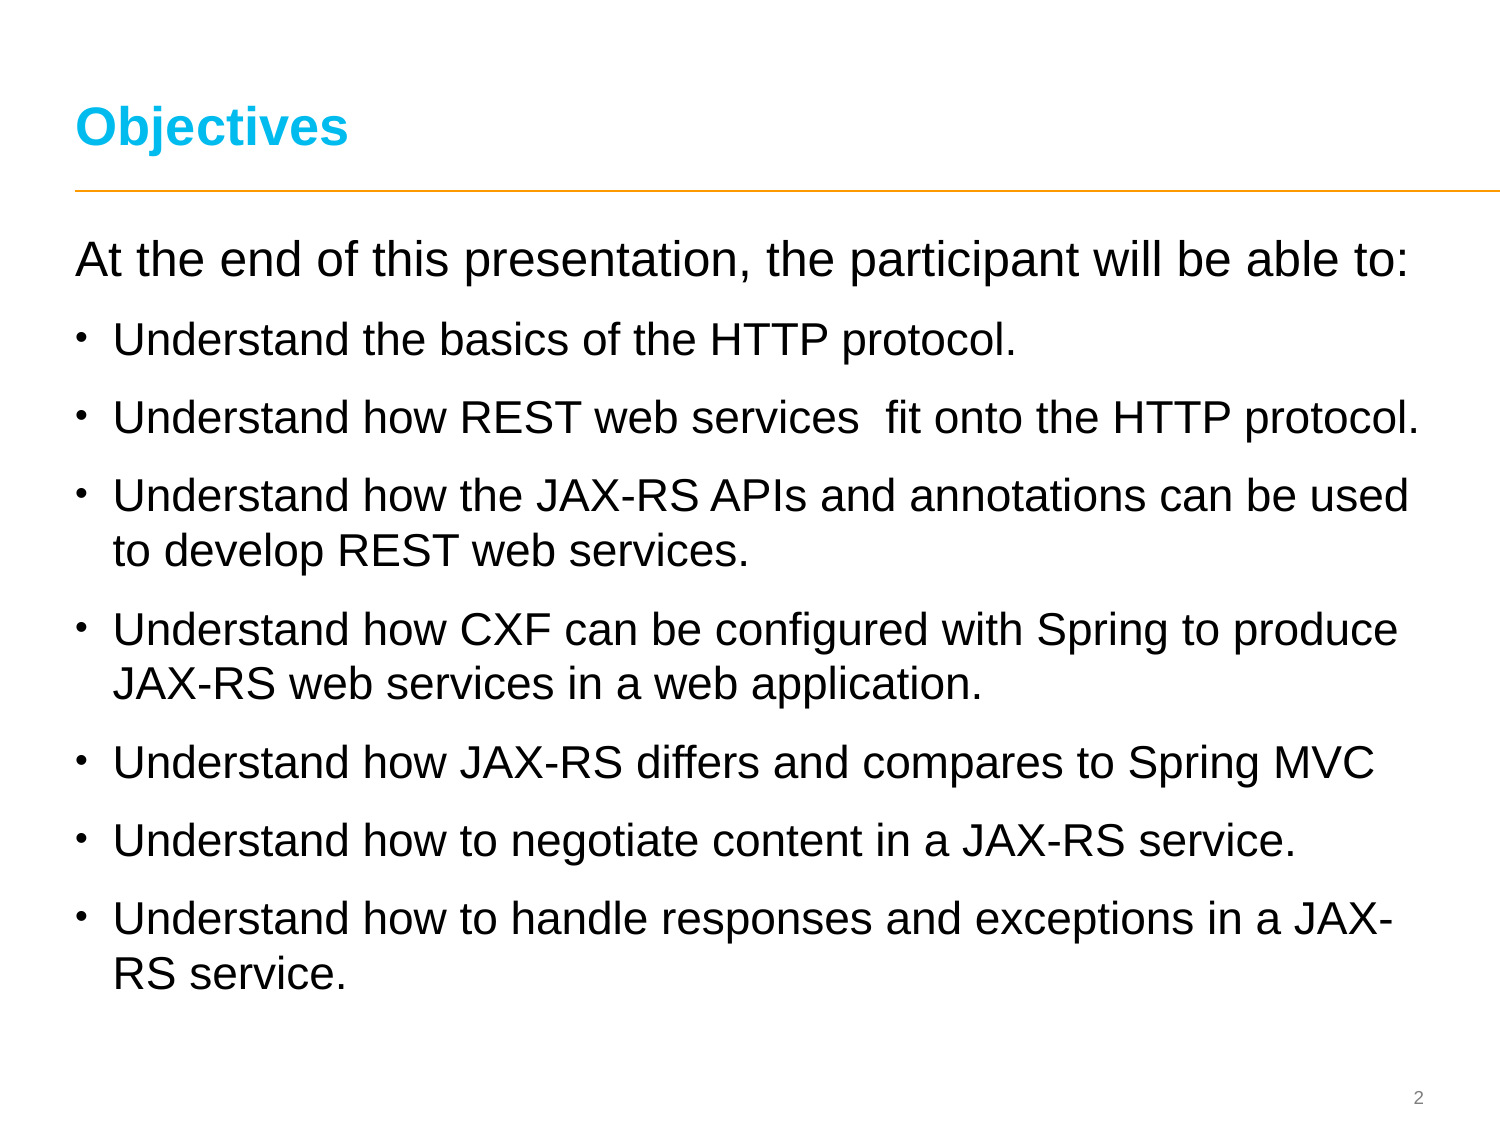

# Objectives
At the end of this presentation, the participant will be able to:
Understand the basics of the HTTP protocol.
Understand how REST web services  fit onto the HTTP protocol.
Understand how the JAX-RS APIs and annotations can be used to develop REST web services.
Understand how CXF can be configured with Spring to produce JAX-RS web services in a web application.
Understand how JAX-RS differs and compares to Spring MVC
Understand how to negotiate content in a JAX-RS service.
Understand how to handle responses and exceptions in a JAX-RS service.